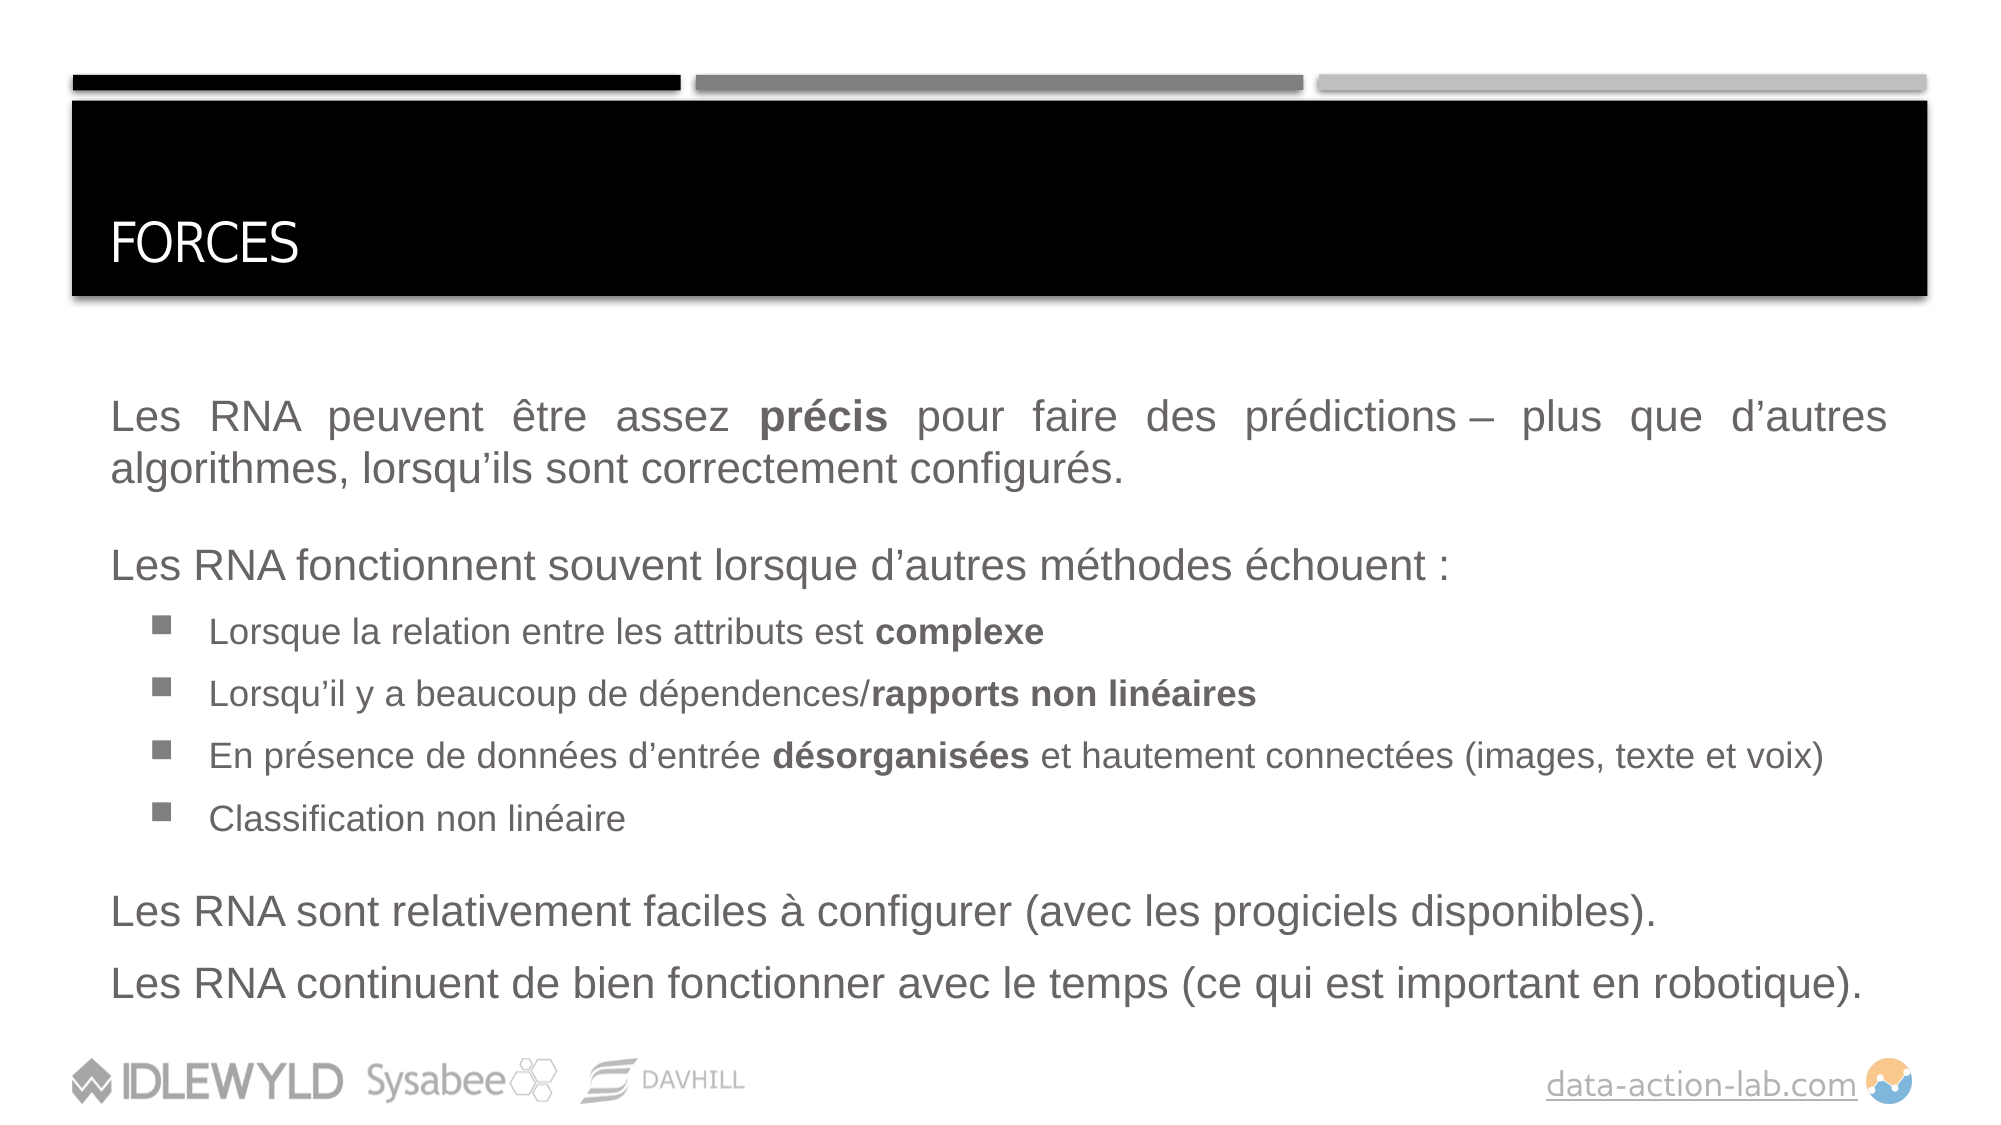

# Forces
Les RNA peuvent être assez précis pour faire des prédictions – plus que d’autres algorithmes, lorsqu’ils sont correctement configurés.

Les RNA fonctionnent souvent lorsque d’autres méthodes échouent :
Lorsque la relation entre les attributs est complexe
Lorsqu’il y a beaucoup de dépendences/rapports non linéaires
En présence de données d’entrée désorganisées et hautement connectées (images, texte et voix)
Classification non linéaire

Les RNA sont relativement faciles à configurer (avec les progiciels disponibles).
Les RNA continuent de bien fonctionner avec le temps (ce qui est important en robotique).